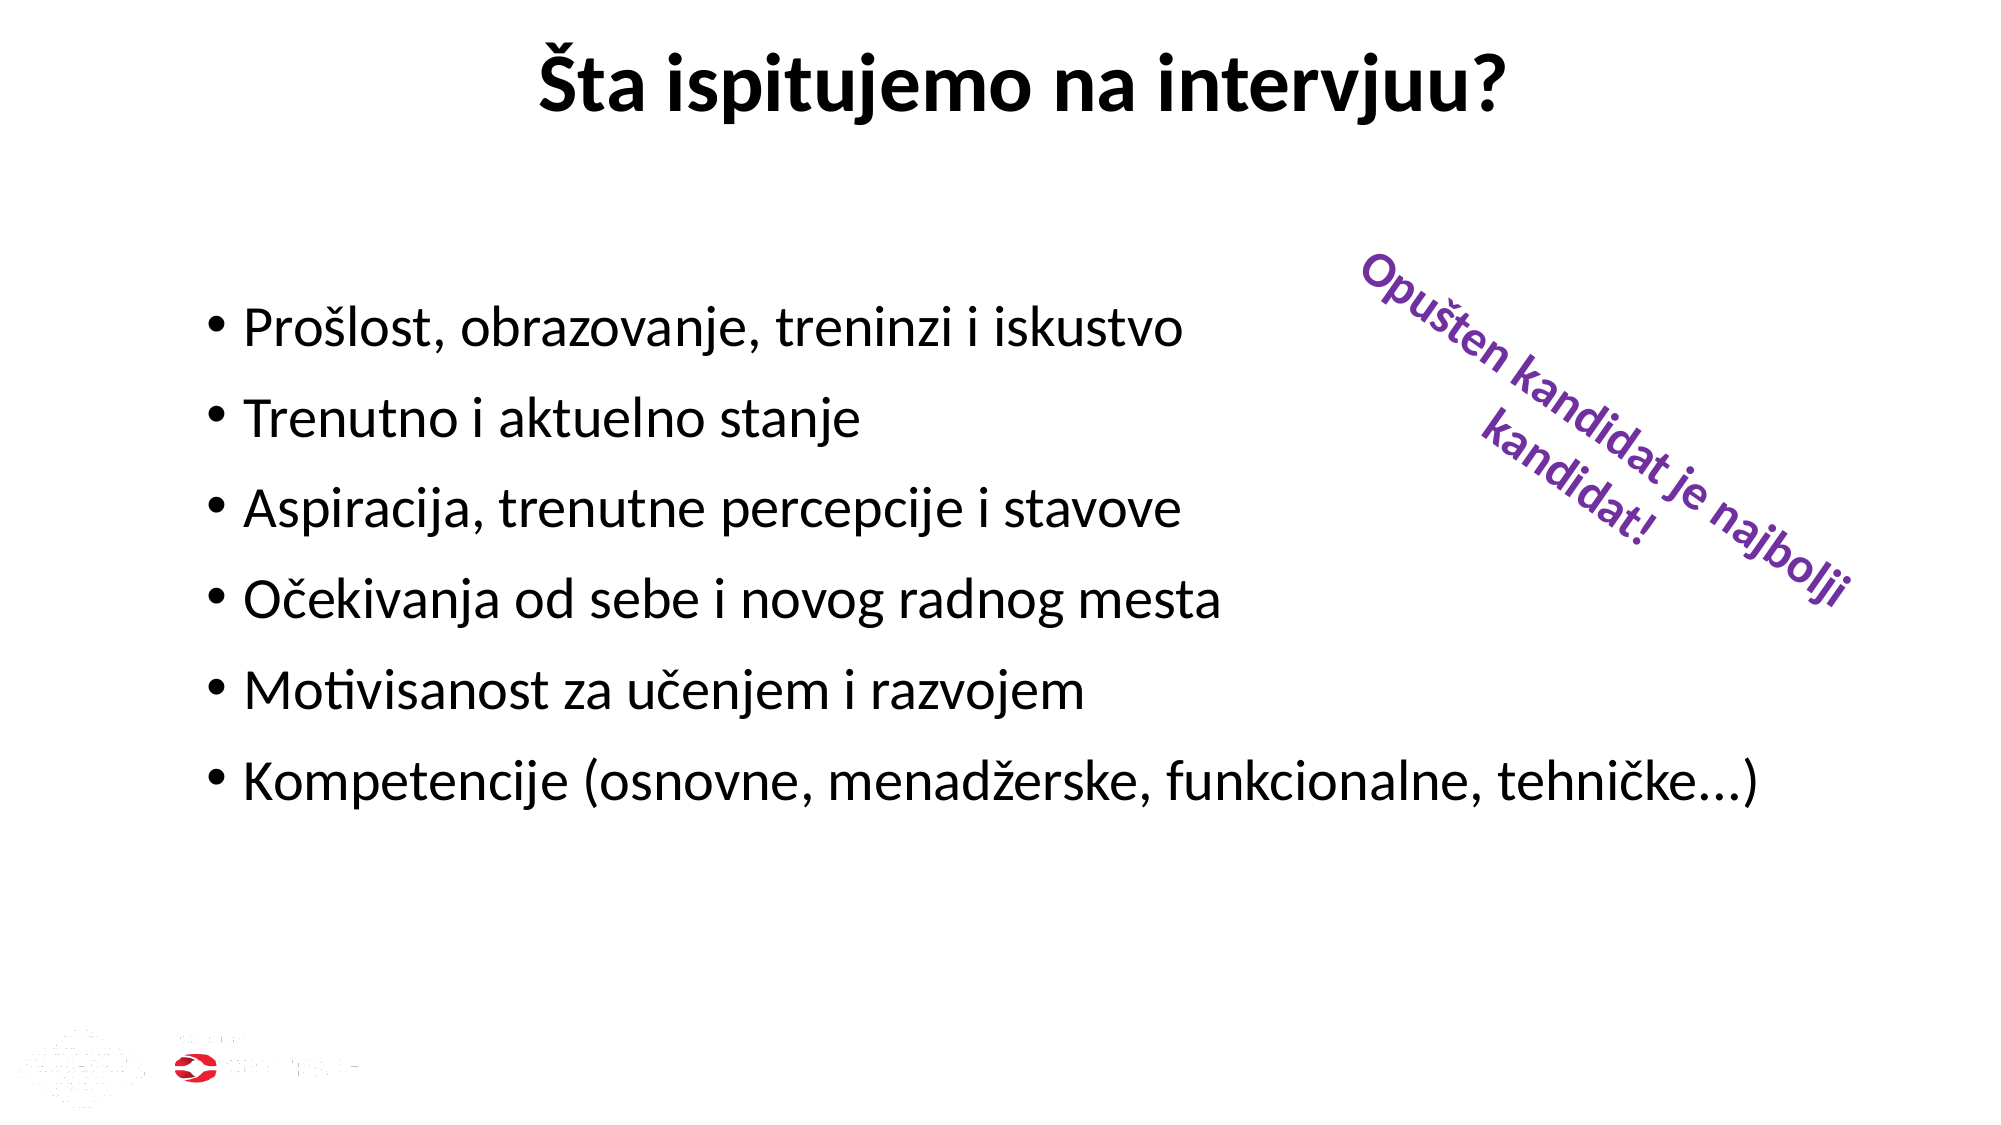

# Šta ispitujemo na intervjuu?
Prošlost, obrazovanje, treninzi i iskustvo
Trenutno i aktuelno stanje
Aspiracija, trenutne percepcije i stavove
Očekivanja od sebe i novog radnog mesta
Motivisanost za učenjem i razvojem
Kompetencije (osnovne, menadžerske, funkcionalne, tehničke...)

Opušten kandidat je najbolji kandidat!